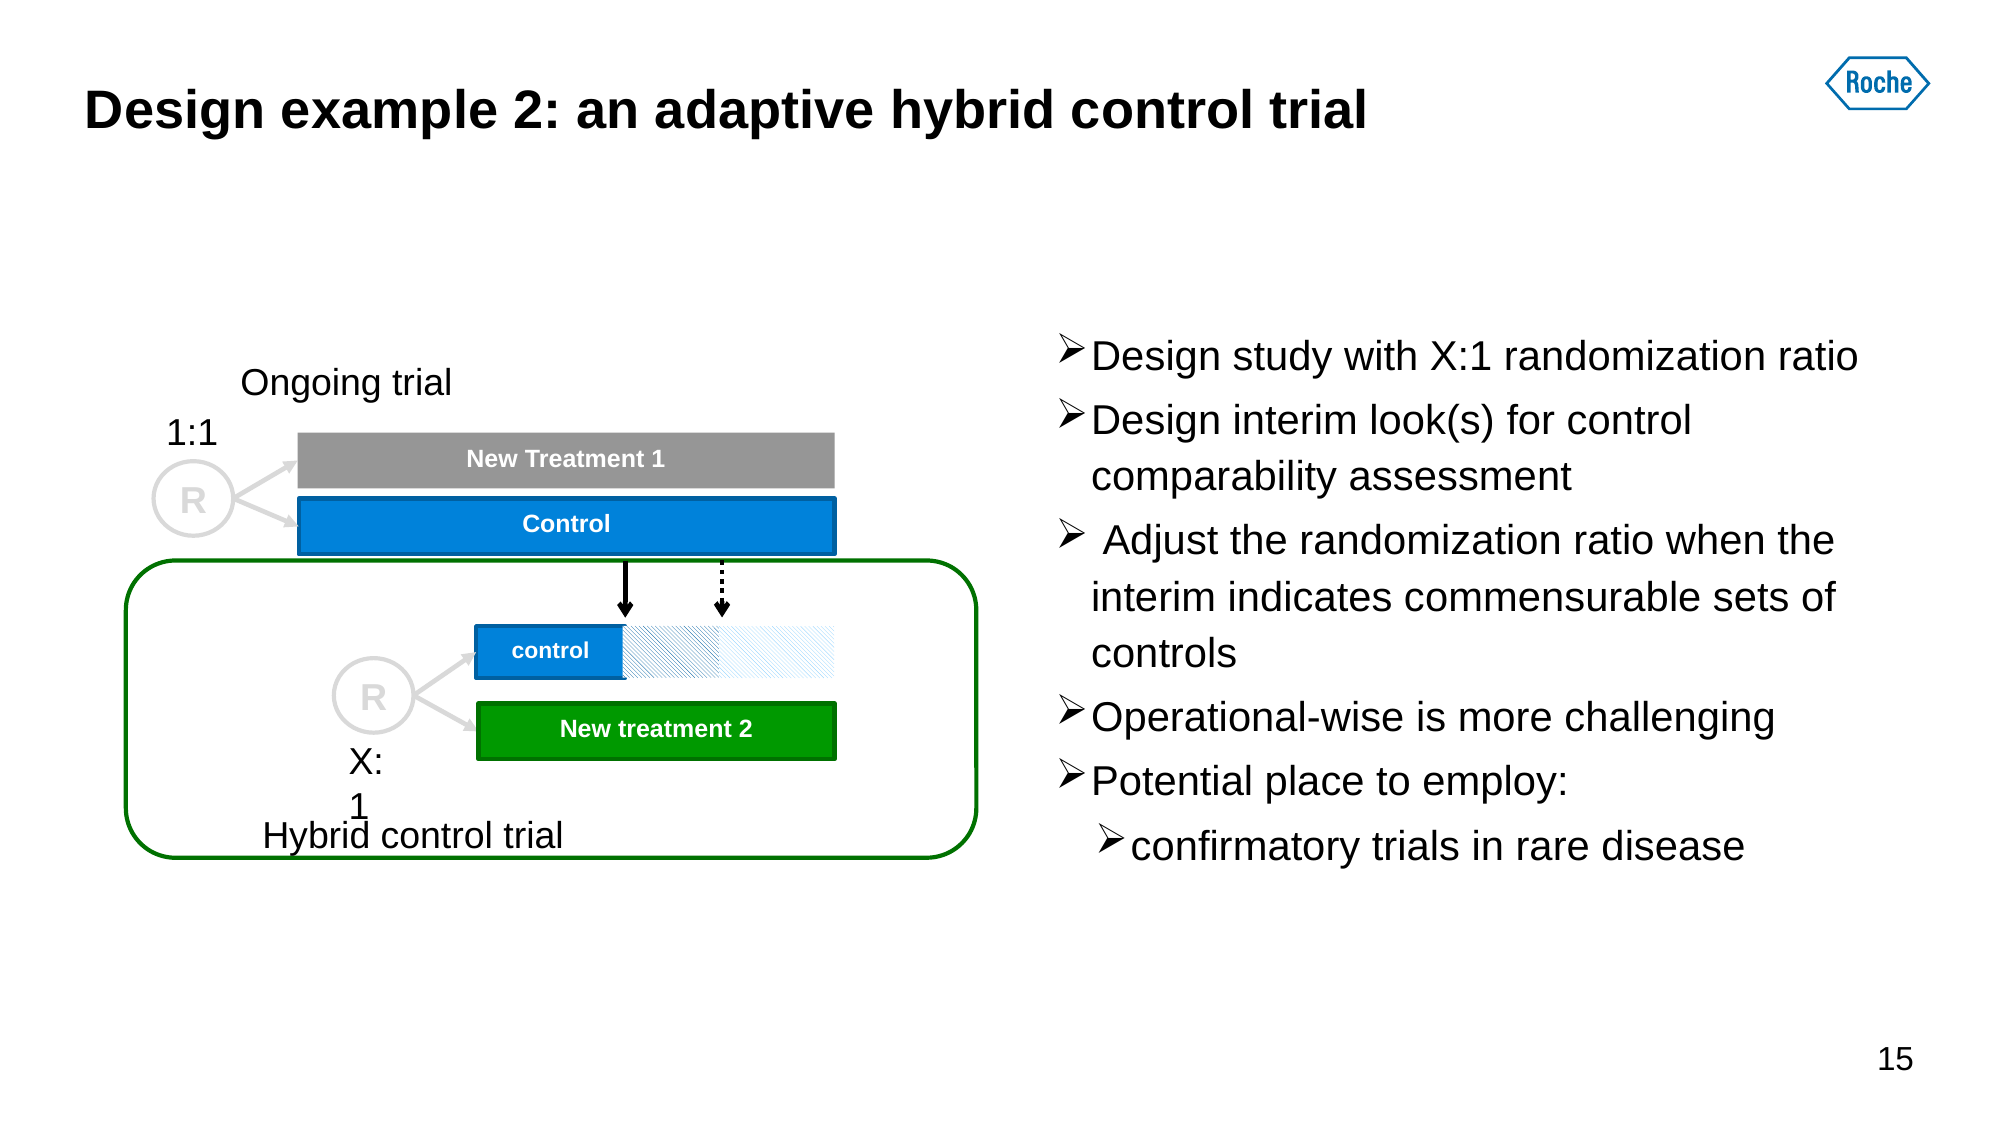

# Design example 2: an adaptive hybrid control trial
Design study with X:1 randomization ratio
Design interim look(s) for control comparability assessment
 Adjust the randomization ratio when the interim indicates commensurable sets of controls
Operational-wise is more challenging
Potential place to employ:
confirmatory trials in rare disease

Ongoing trial
1:1
New Treatment 1
R
Control

control

R
New treatment 2
X:1

Hybrid control trial
15